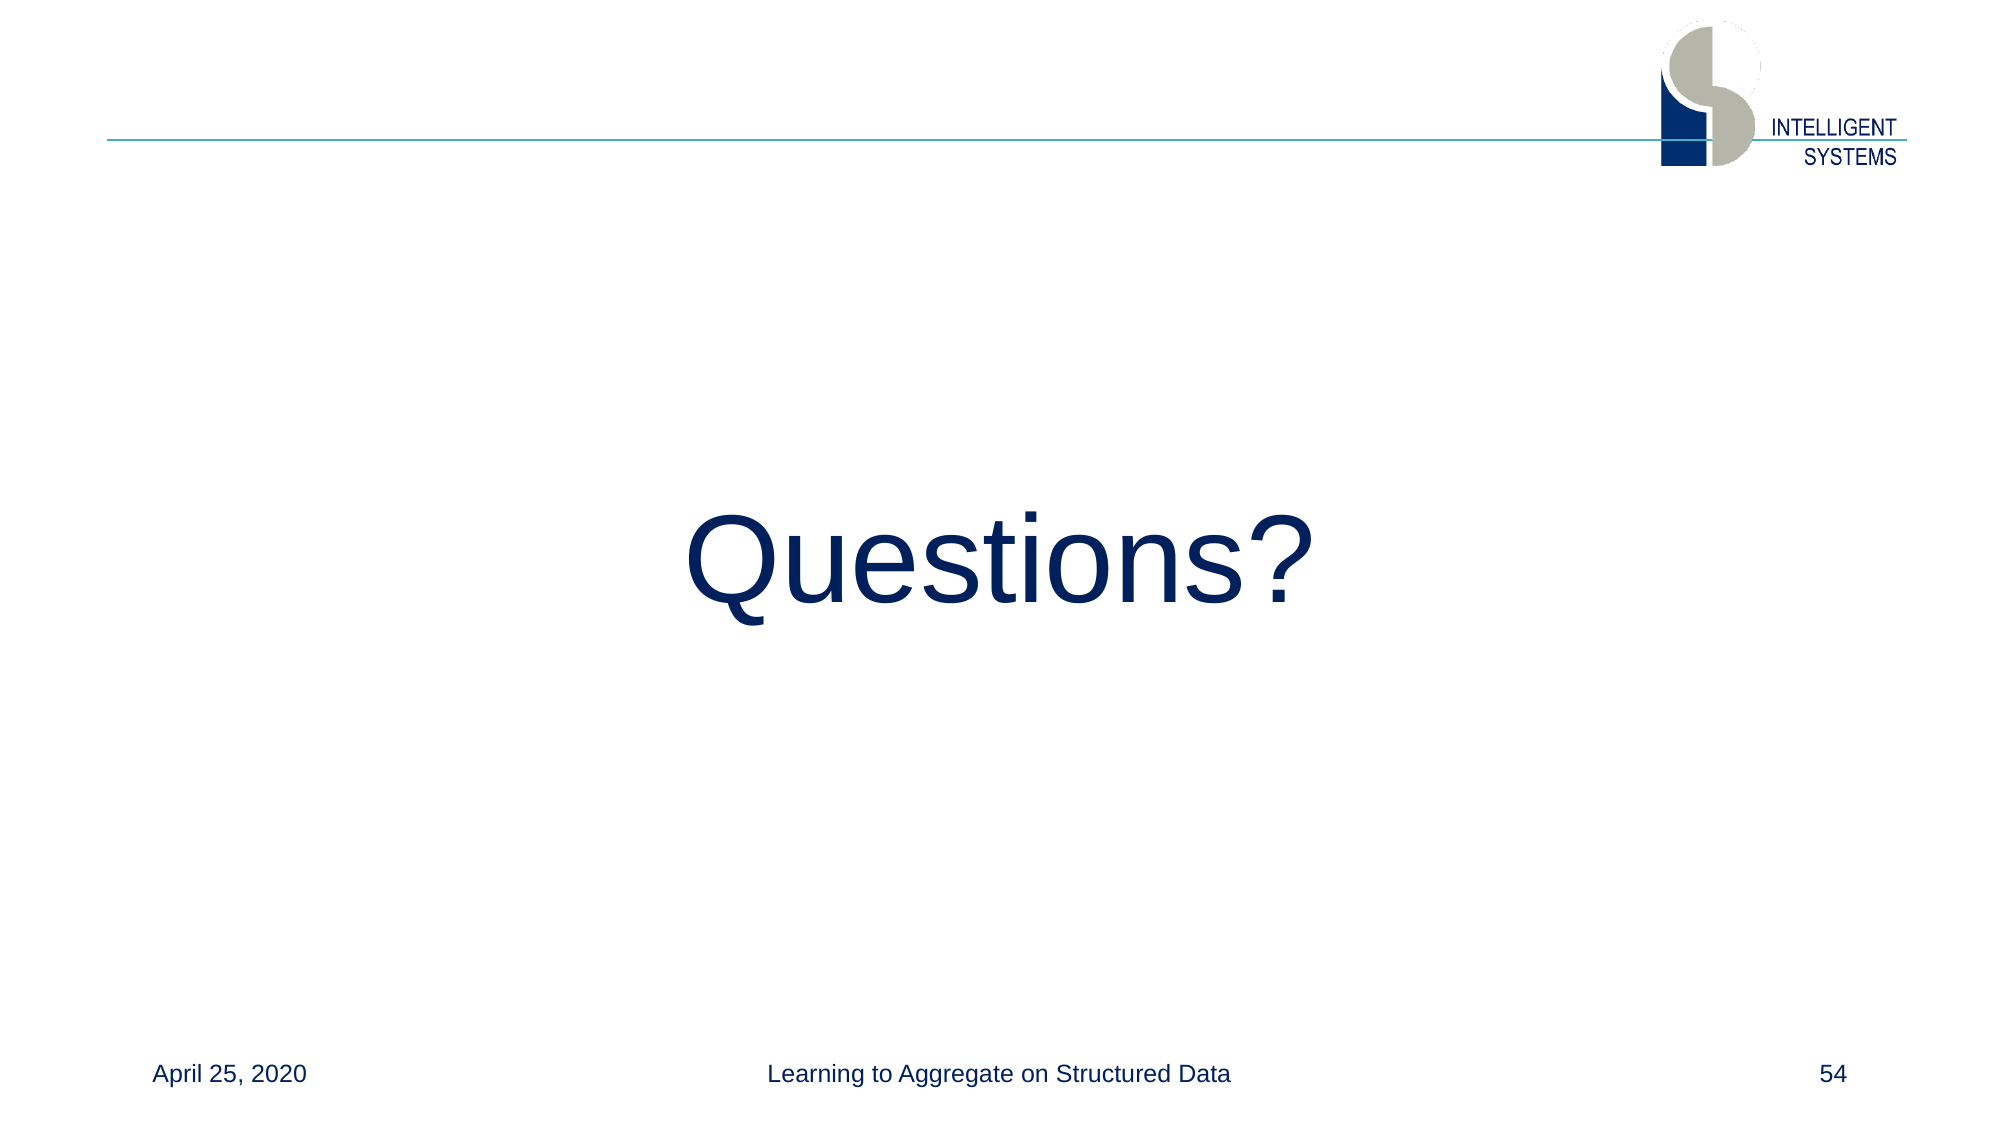

# Questions?
April 25, 2020
Learning to Aggregate on Structured Data
54